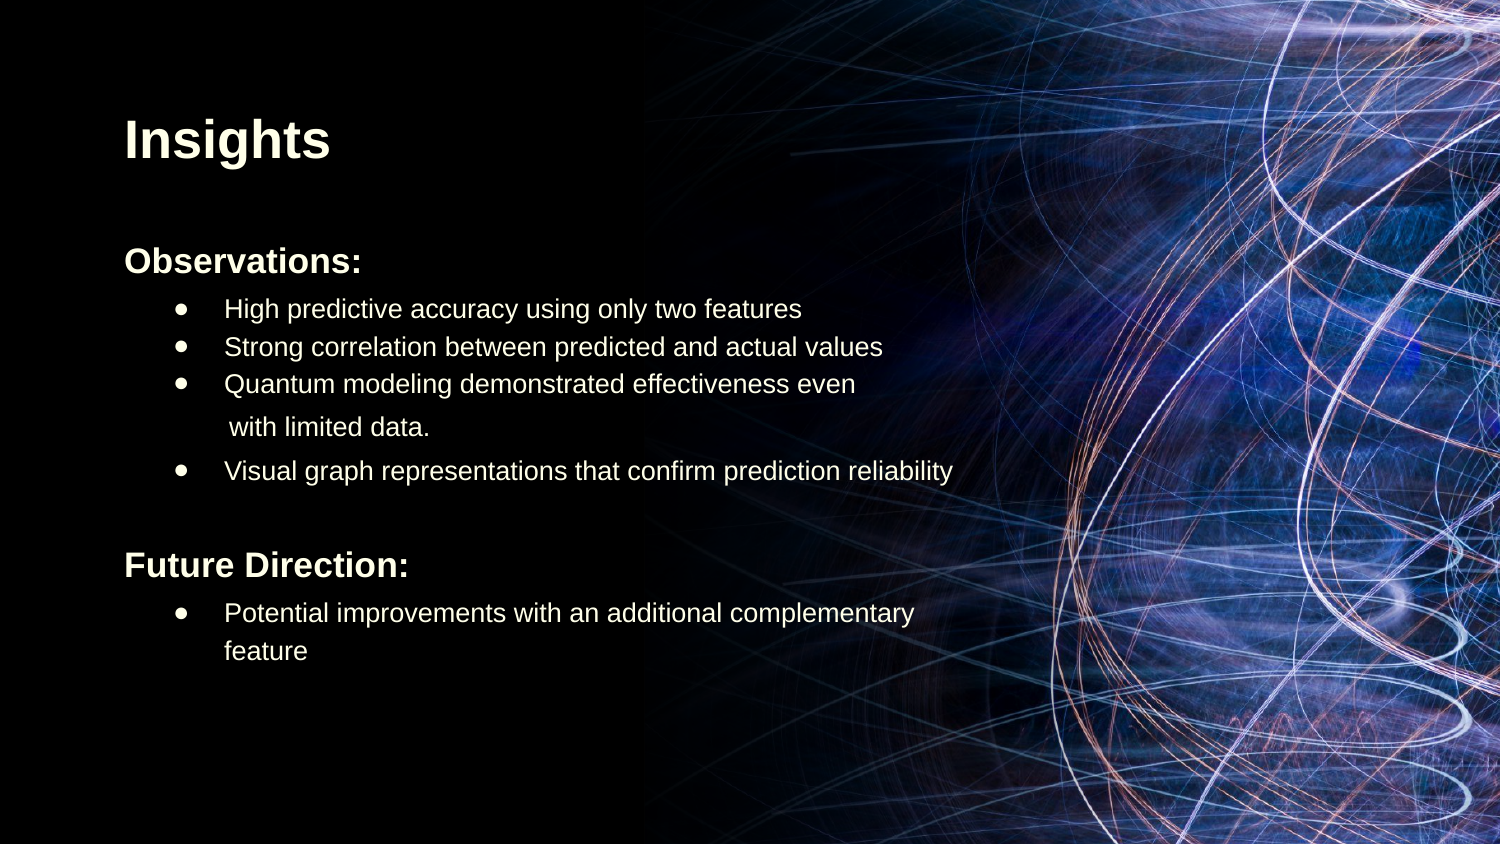

Insights
Observations:
High predictive accuracy using only two features
Strong correlation between predicted and actual values
Quantum modeling demonstrated effectiveness even
    with limited data.
Visual graph representations that confirm prediction reliability

Future Direction:
Potential improvements with an additional complementary feature